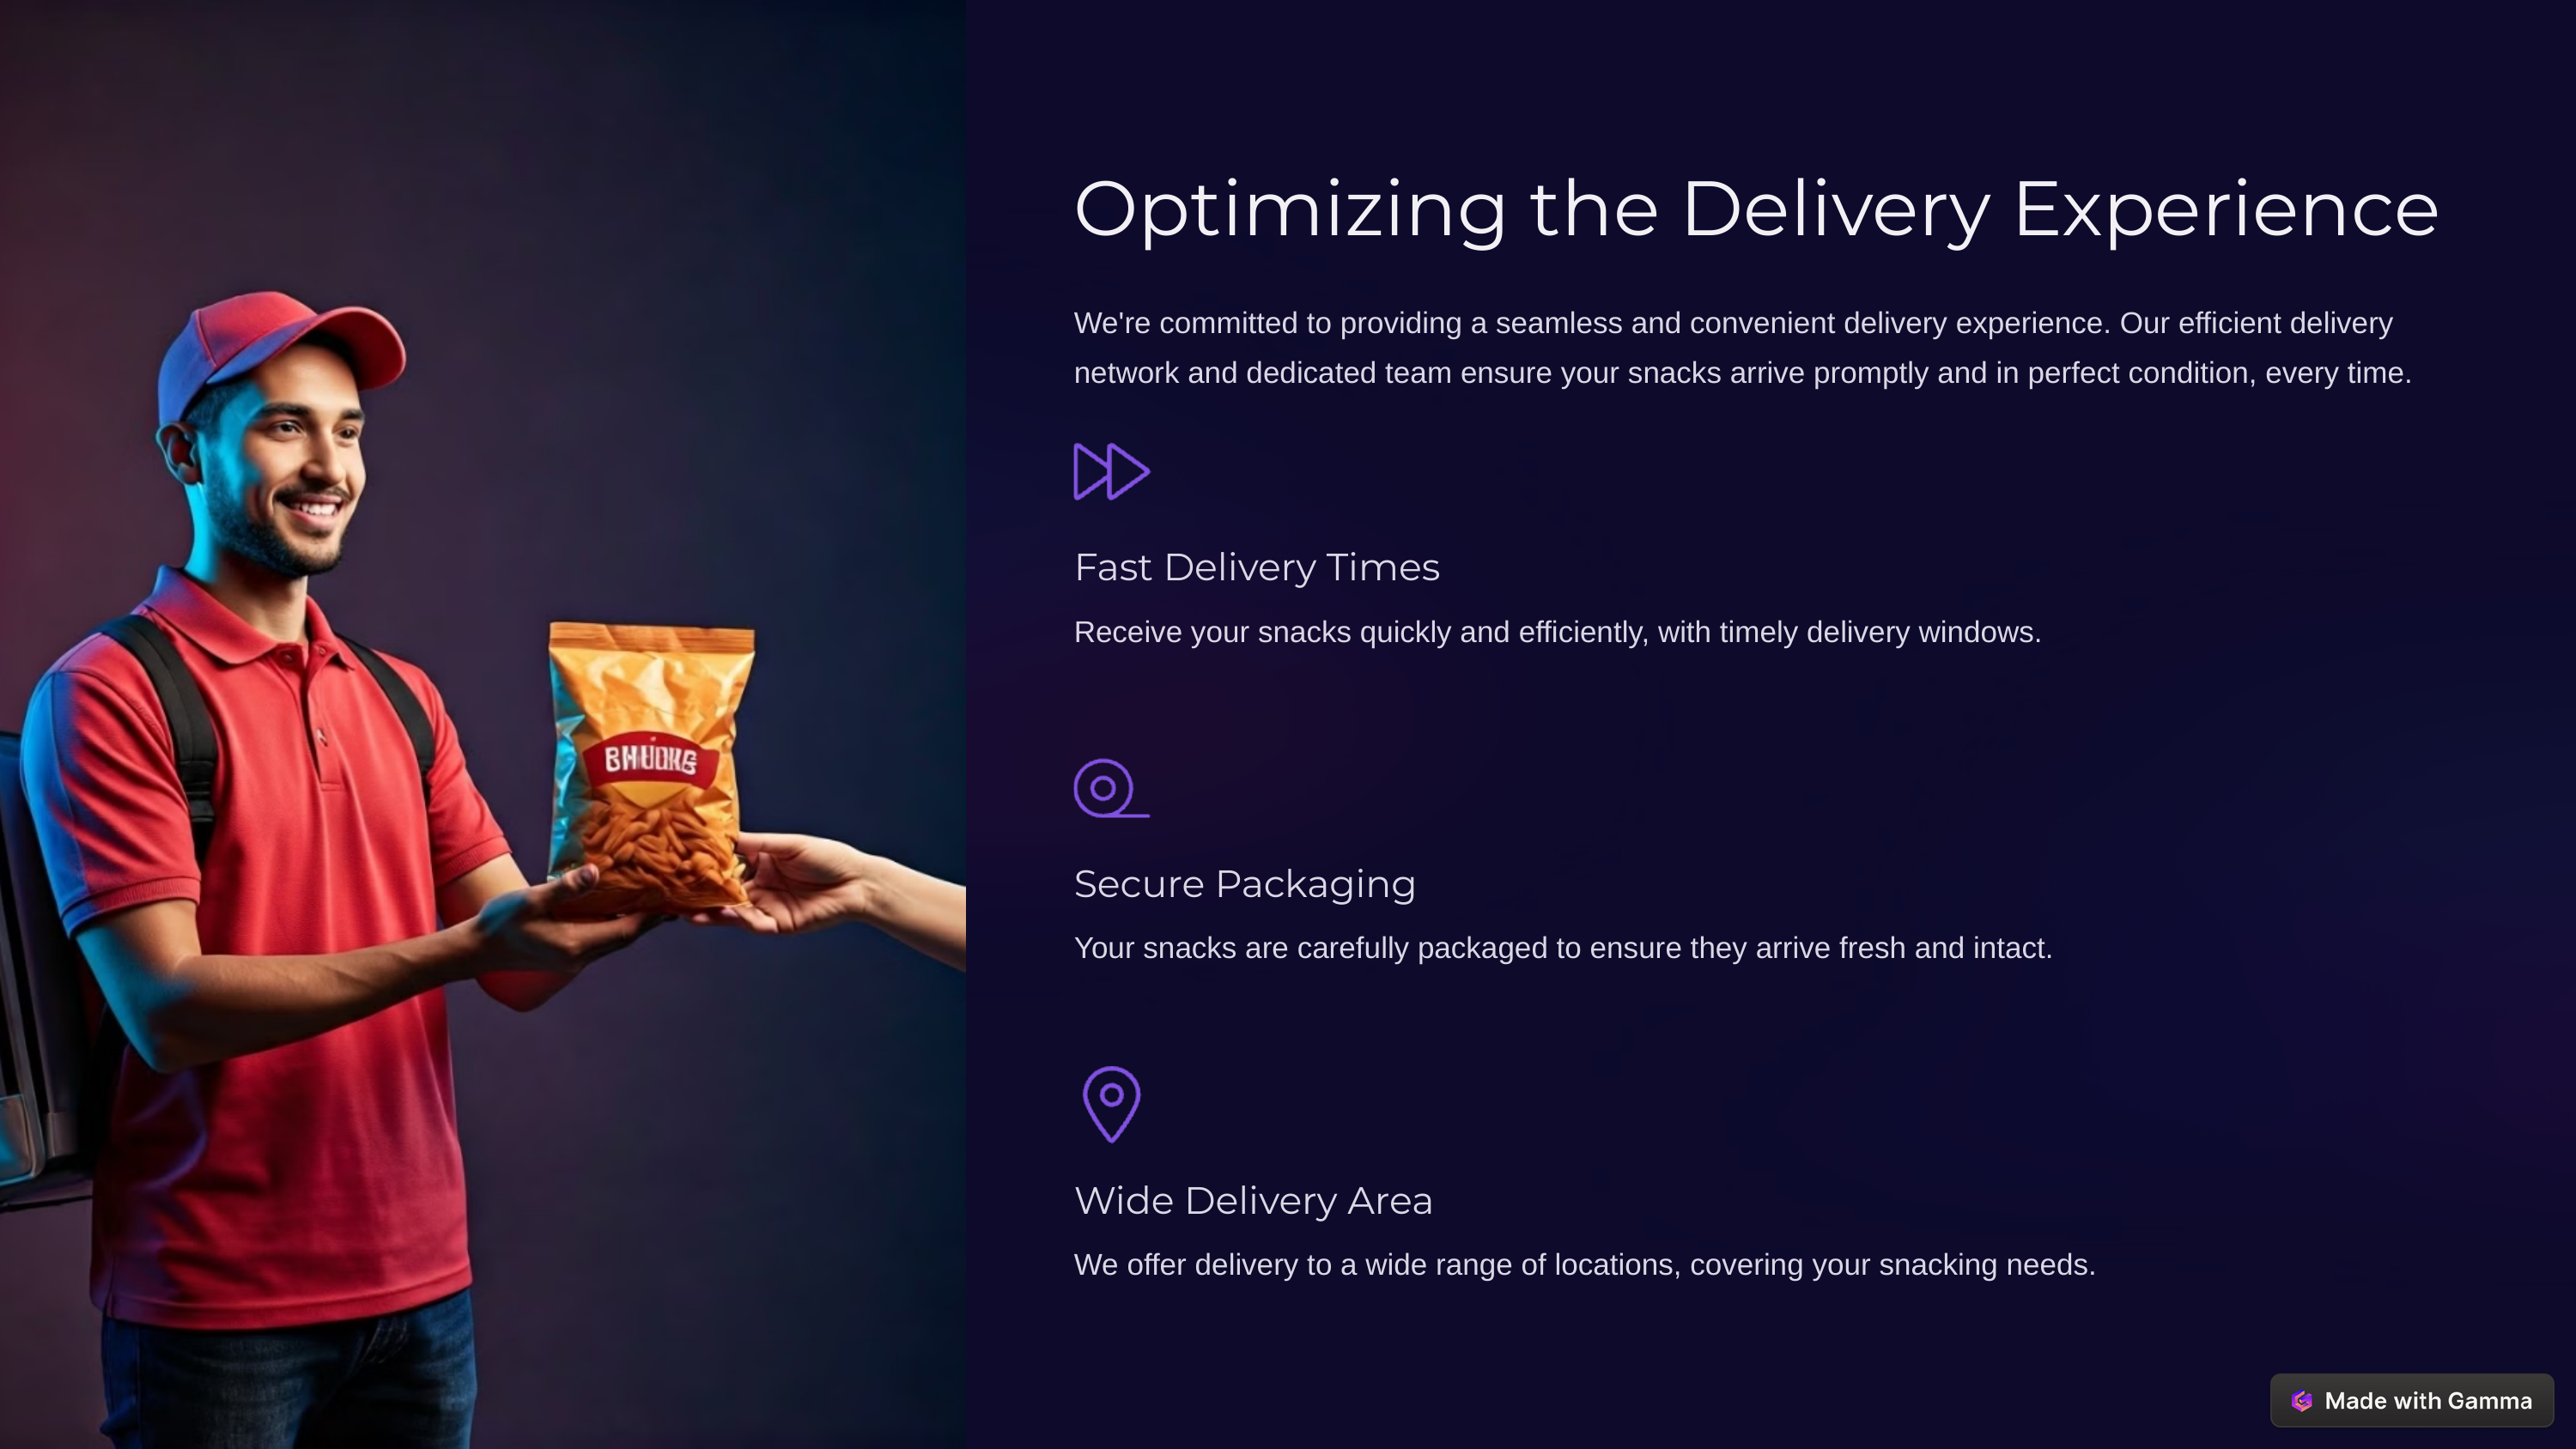

Optimizing the Delivery Experience
We're committed to providing a seamless and convenient delivery experience. Our efficient delivery network and dedicated team ensure your snacks arrive promptly and in perfect condition, every time.

Fast Delivery Times
Receive your snacks quickly and efficiently, with timely delivery windows.

Secure Packaging
Your snacks are carefully packaged to ensure they arrive fresh and intact.

Wide Delivery Area
We offer delivery to a wide range of locations, covering your snacking needs.